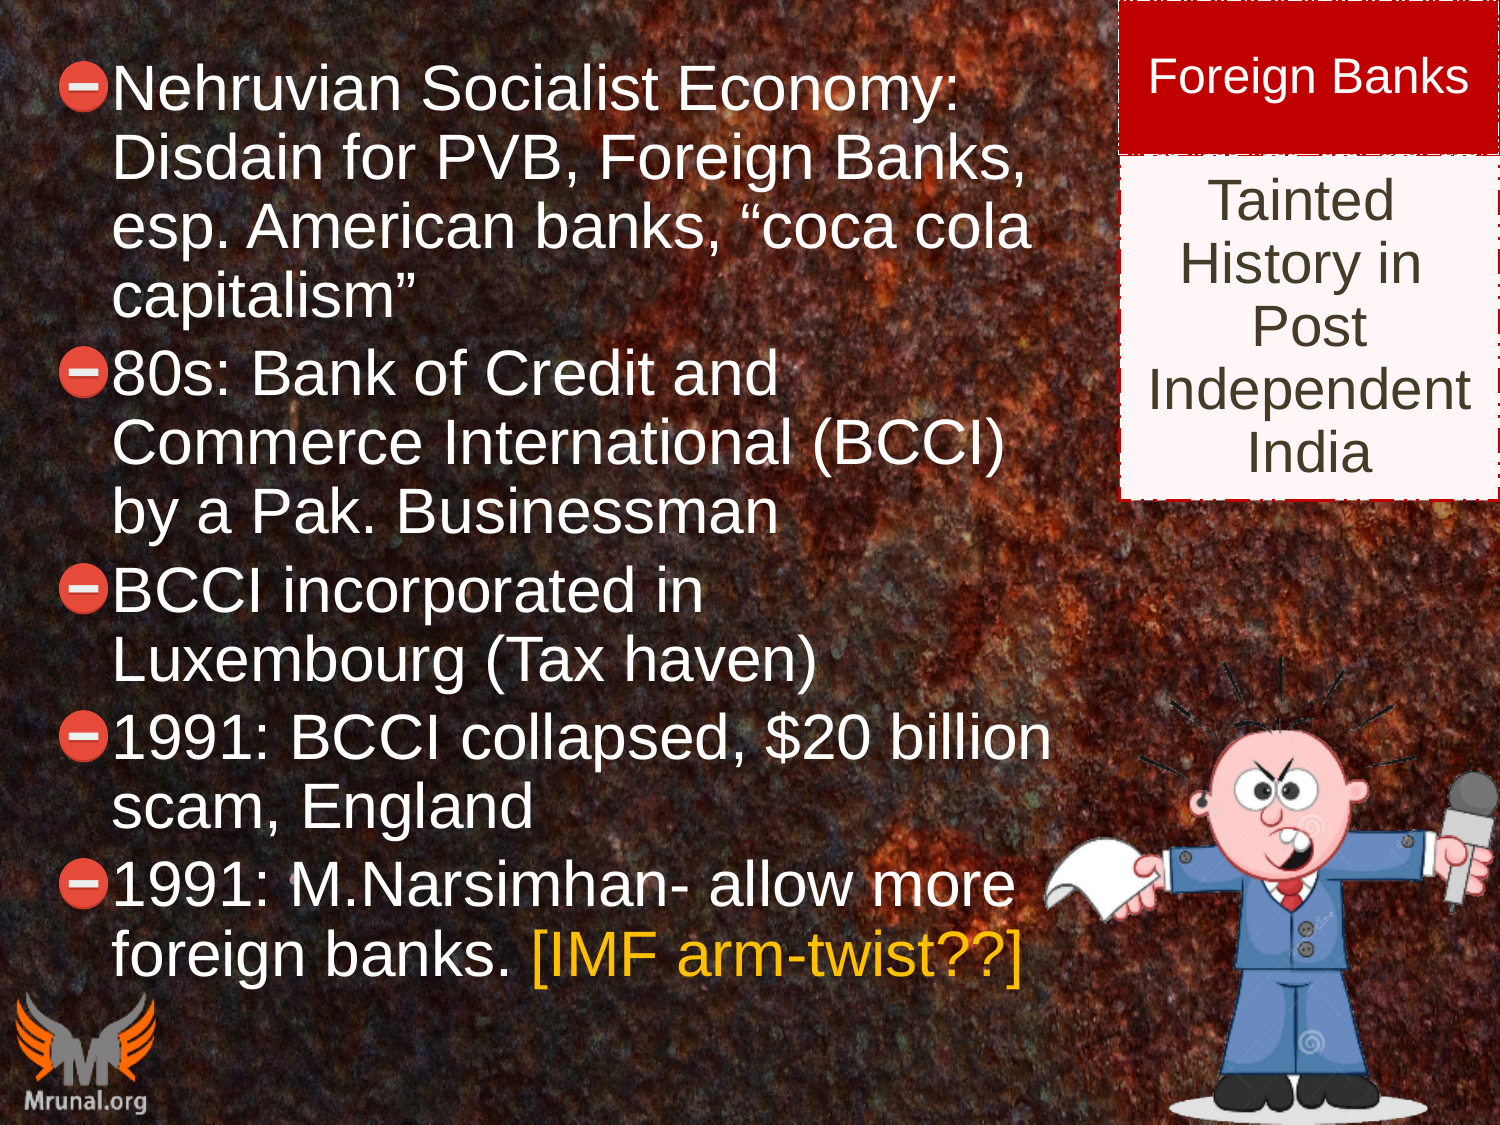

Foreign Banks
Nehruvian Socialist Economy: Disdain for PVB, Foreign Banks, esp. American banks, “coca cola capitalism”
80s: Bank of Credit and Commerce International (BCCI) by a Pak. Businessman
BCCI incorporated in Luxembourg (Tax haven)
1991: BCCI collapsed, $20 billion scam, England
1991: M.Narsimhan- allow more foreign banks. [IMF arm-twist??]
# Tainted History in Post Independent India